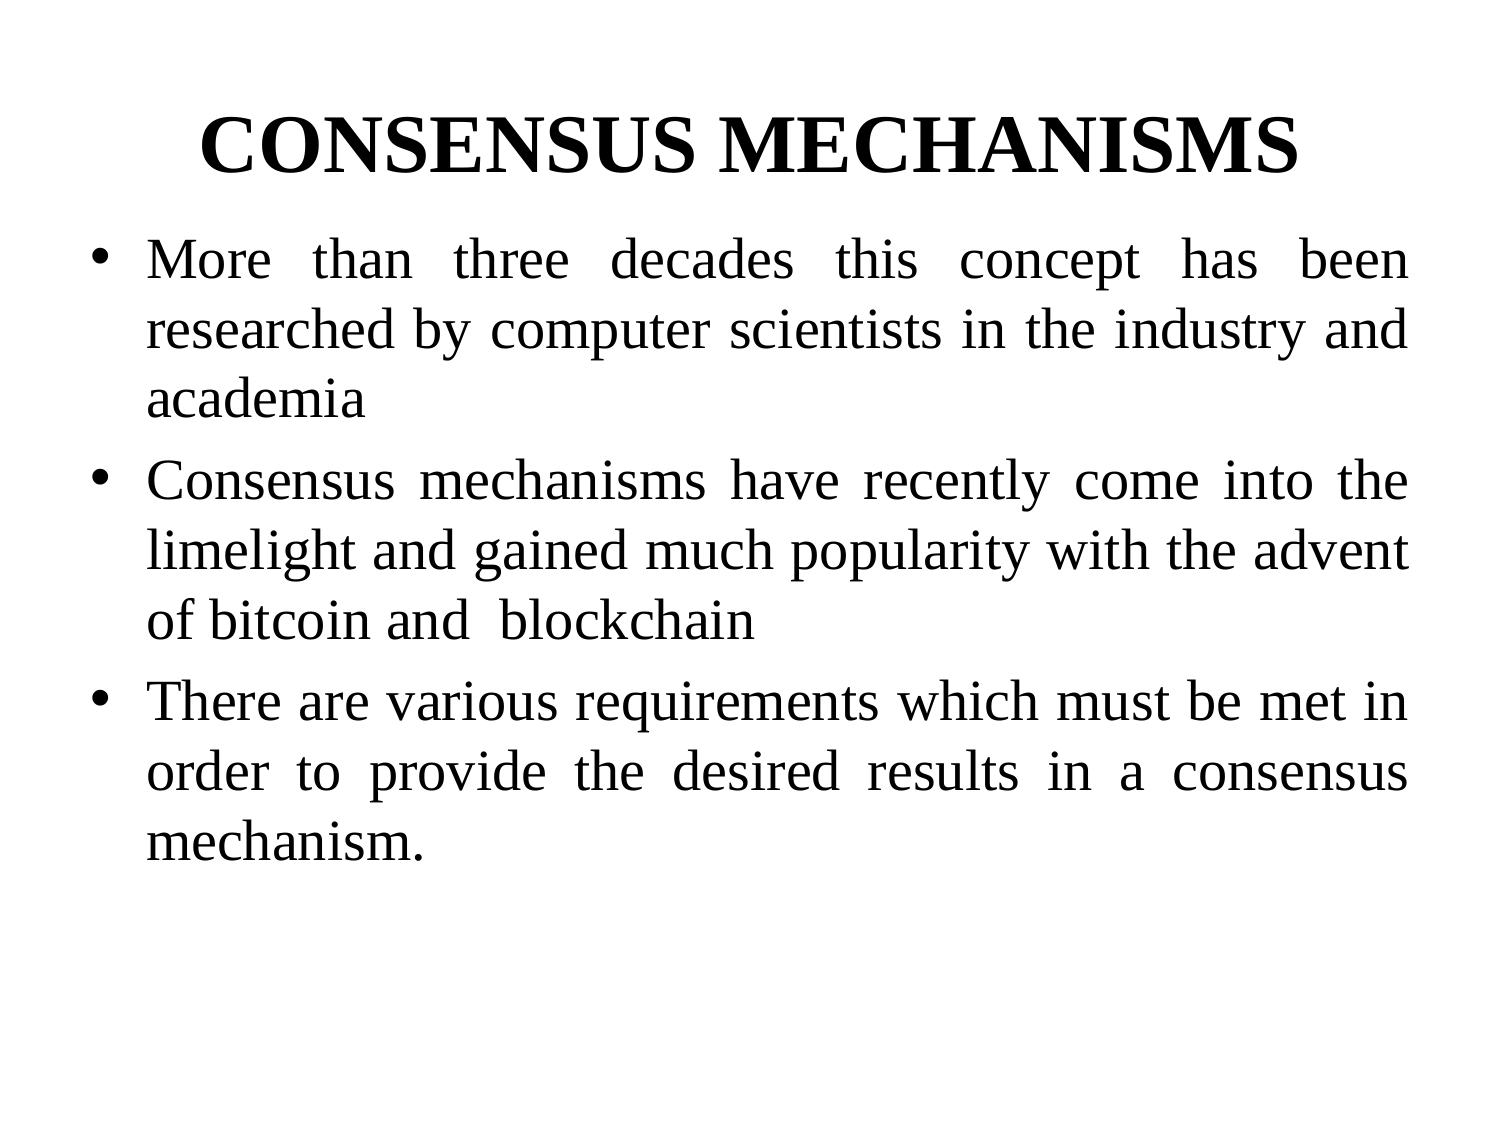

# CONSENSUS MECHANISMS
More than three decades this concept has been researched by computer scientists in the industry and academia
Consensus mechanisms have recently come into the limelight and gained much popularity with the advent of bitcoin and  blockchain
There are various requirements which must be met in order to provide the desired results in a consensus mechanism.